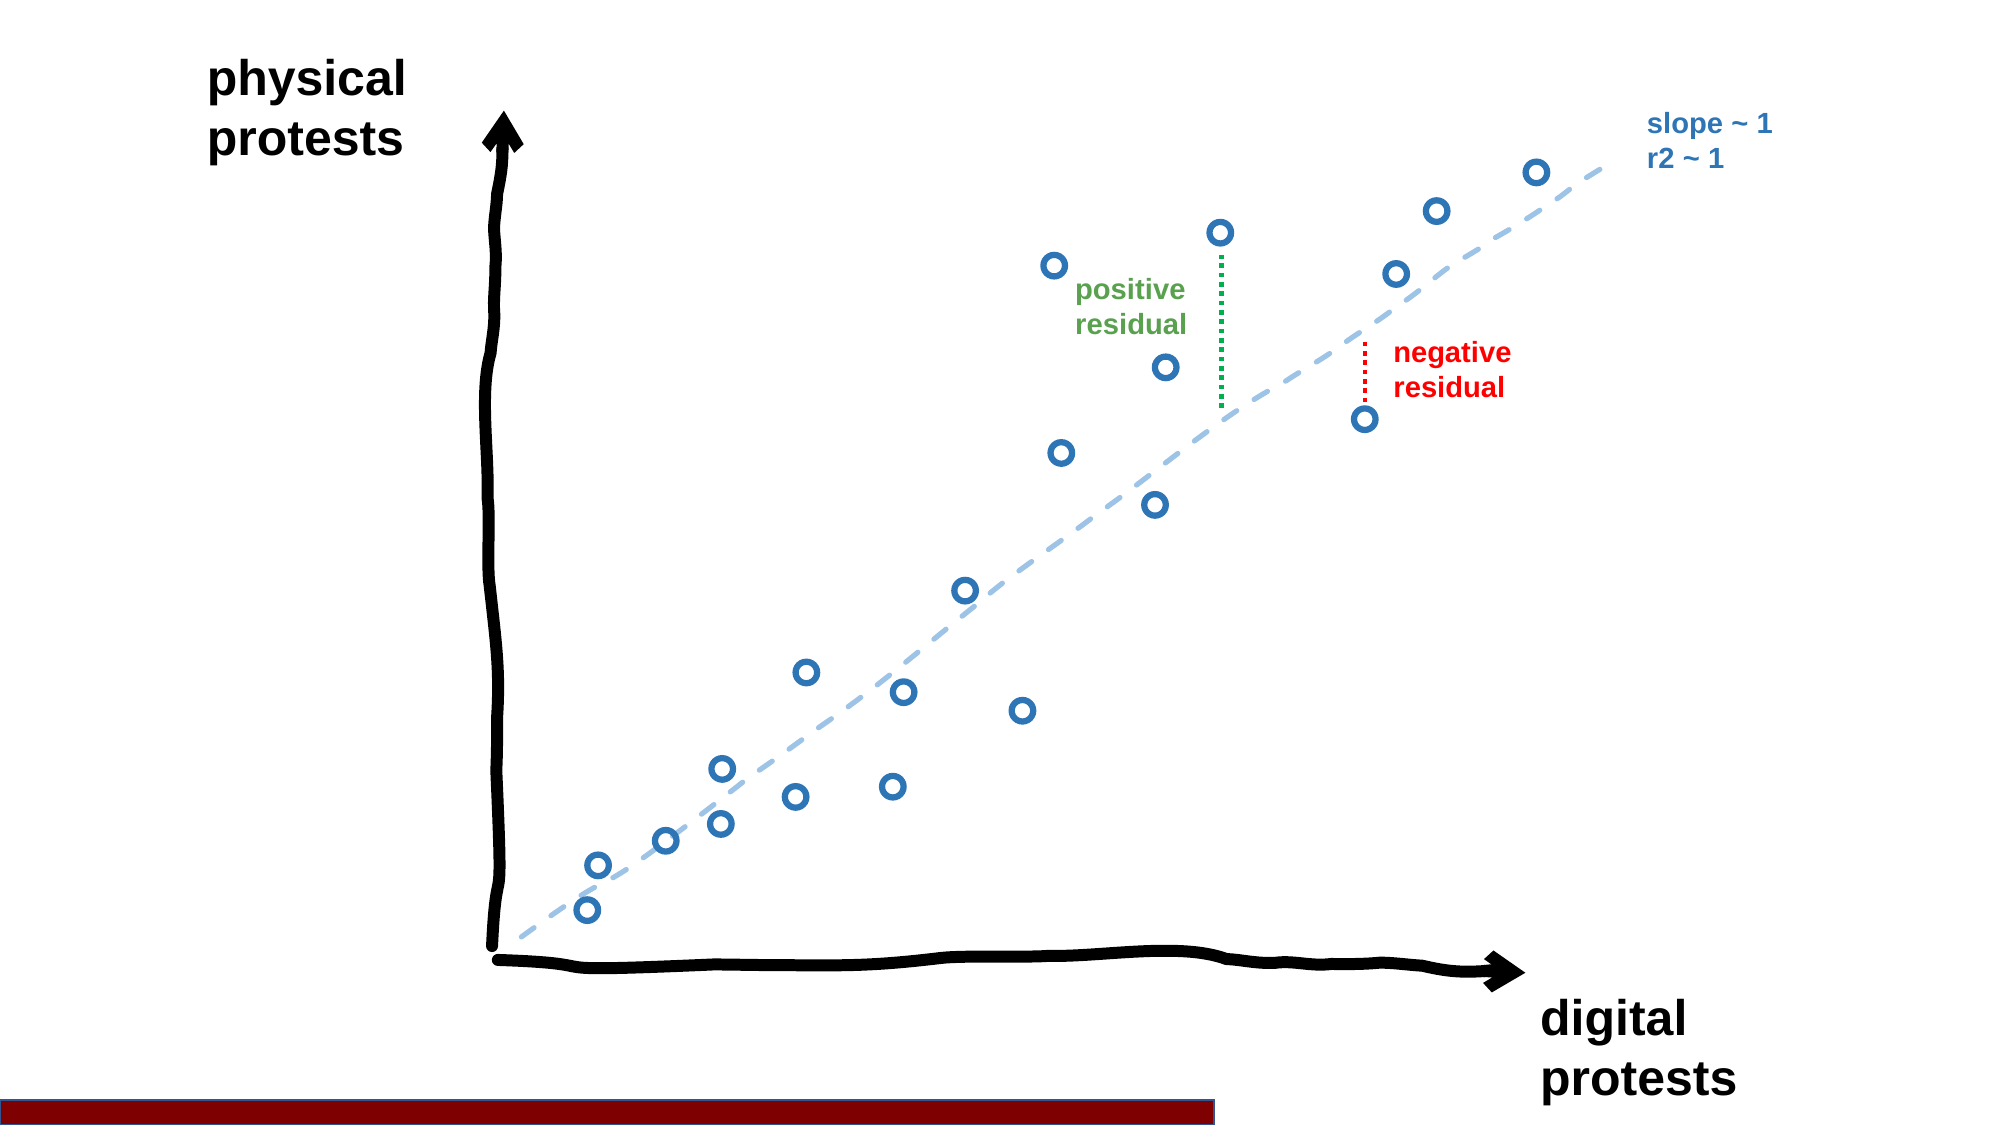

physical protests
slope ~ 1
r2 ~ 1

positive residual

negative residual

digital protests